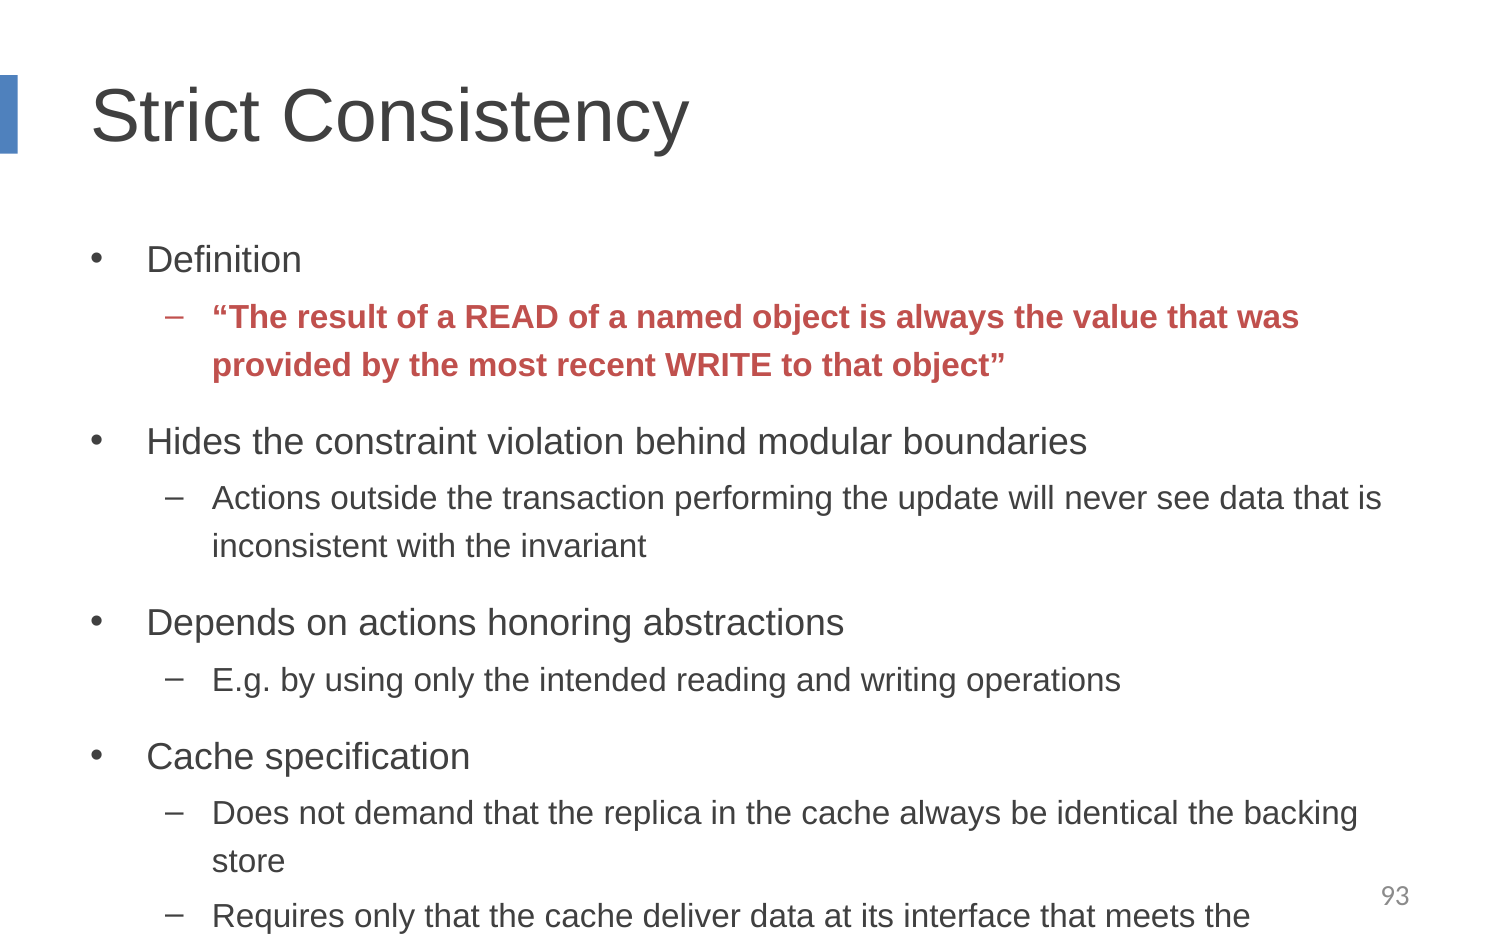

# Strict Consistency
Definition
“The result of a READ of a named object is always the value that was provided by the most recent WRITE to that object”
Hides the constraint violation behind modular boundaries
Actions outside the transaction performing the update will never see data that is inconsistent with the invariant
Depends on actions honoring abstractions
E.g. by using only the intended reading and writing operations
Cache specification
Does not demand that the replica in the cache always be identical the backing store
Requires only that the cache deliver data at its interface that meets the specification
93